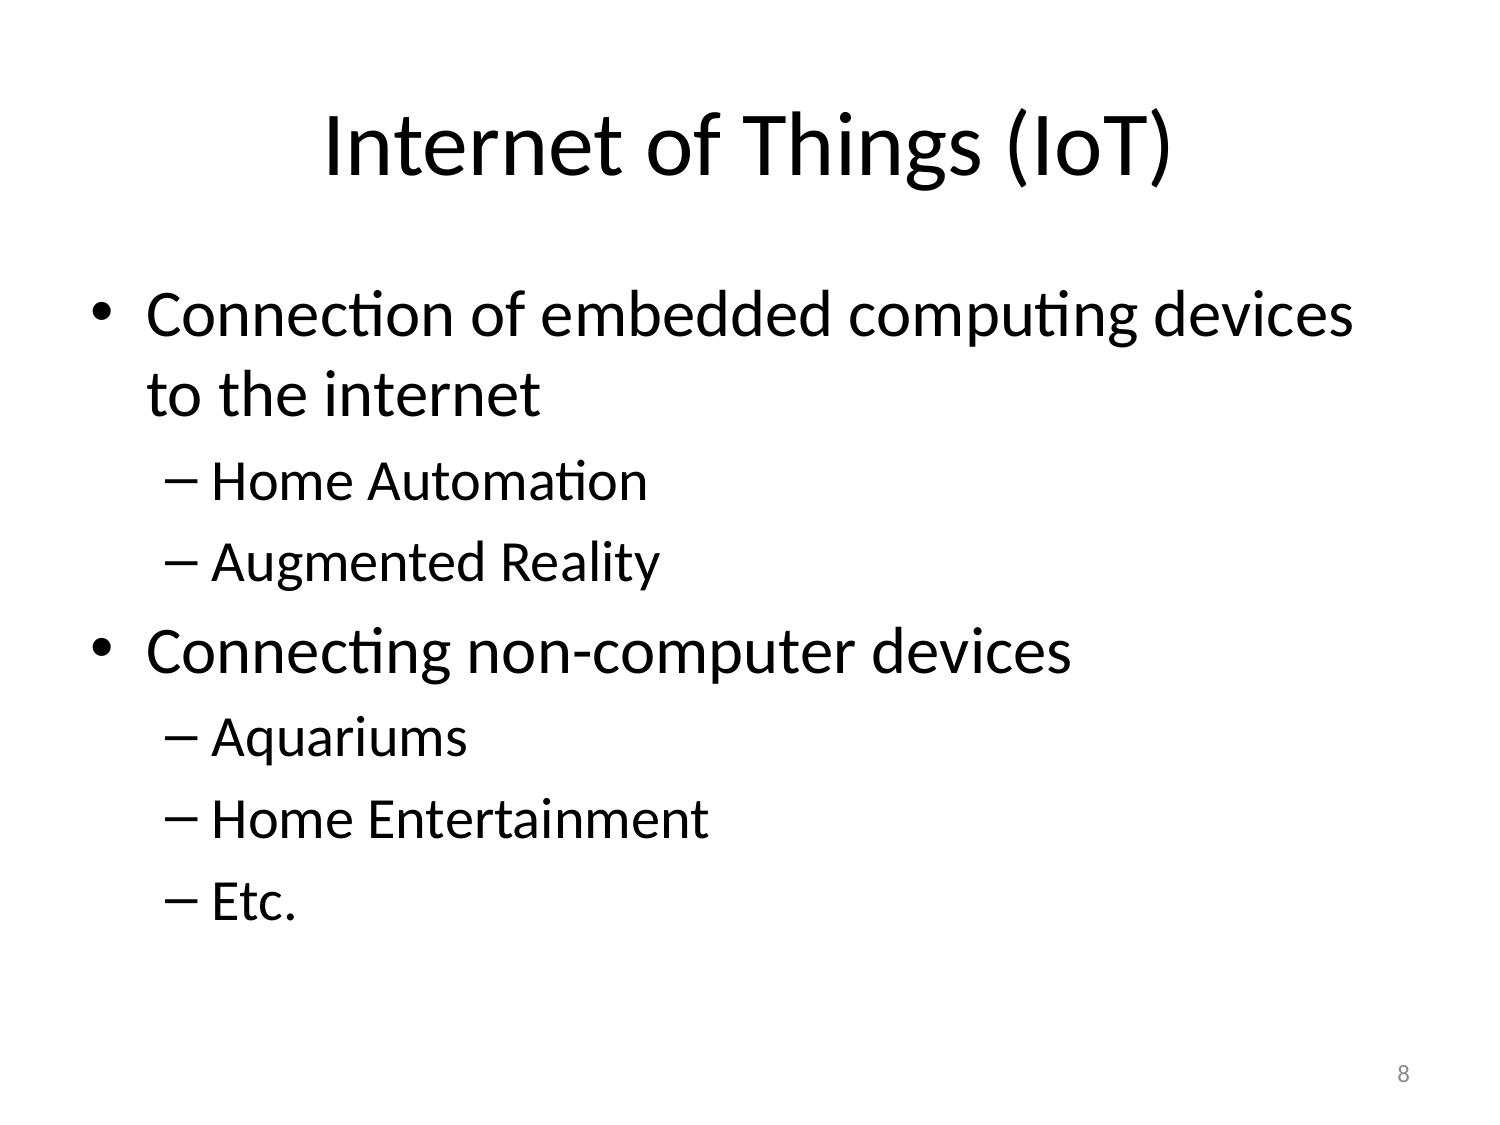

# Internet of Things (IoT)
Connection of embedded computing devices to the internet
Home Automation
Augmented Reality
Connecting non-computer devices
Aquariums
Home Entertainment
Etc.
8